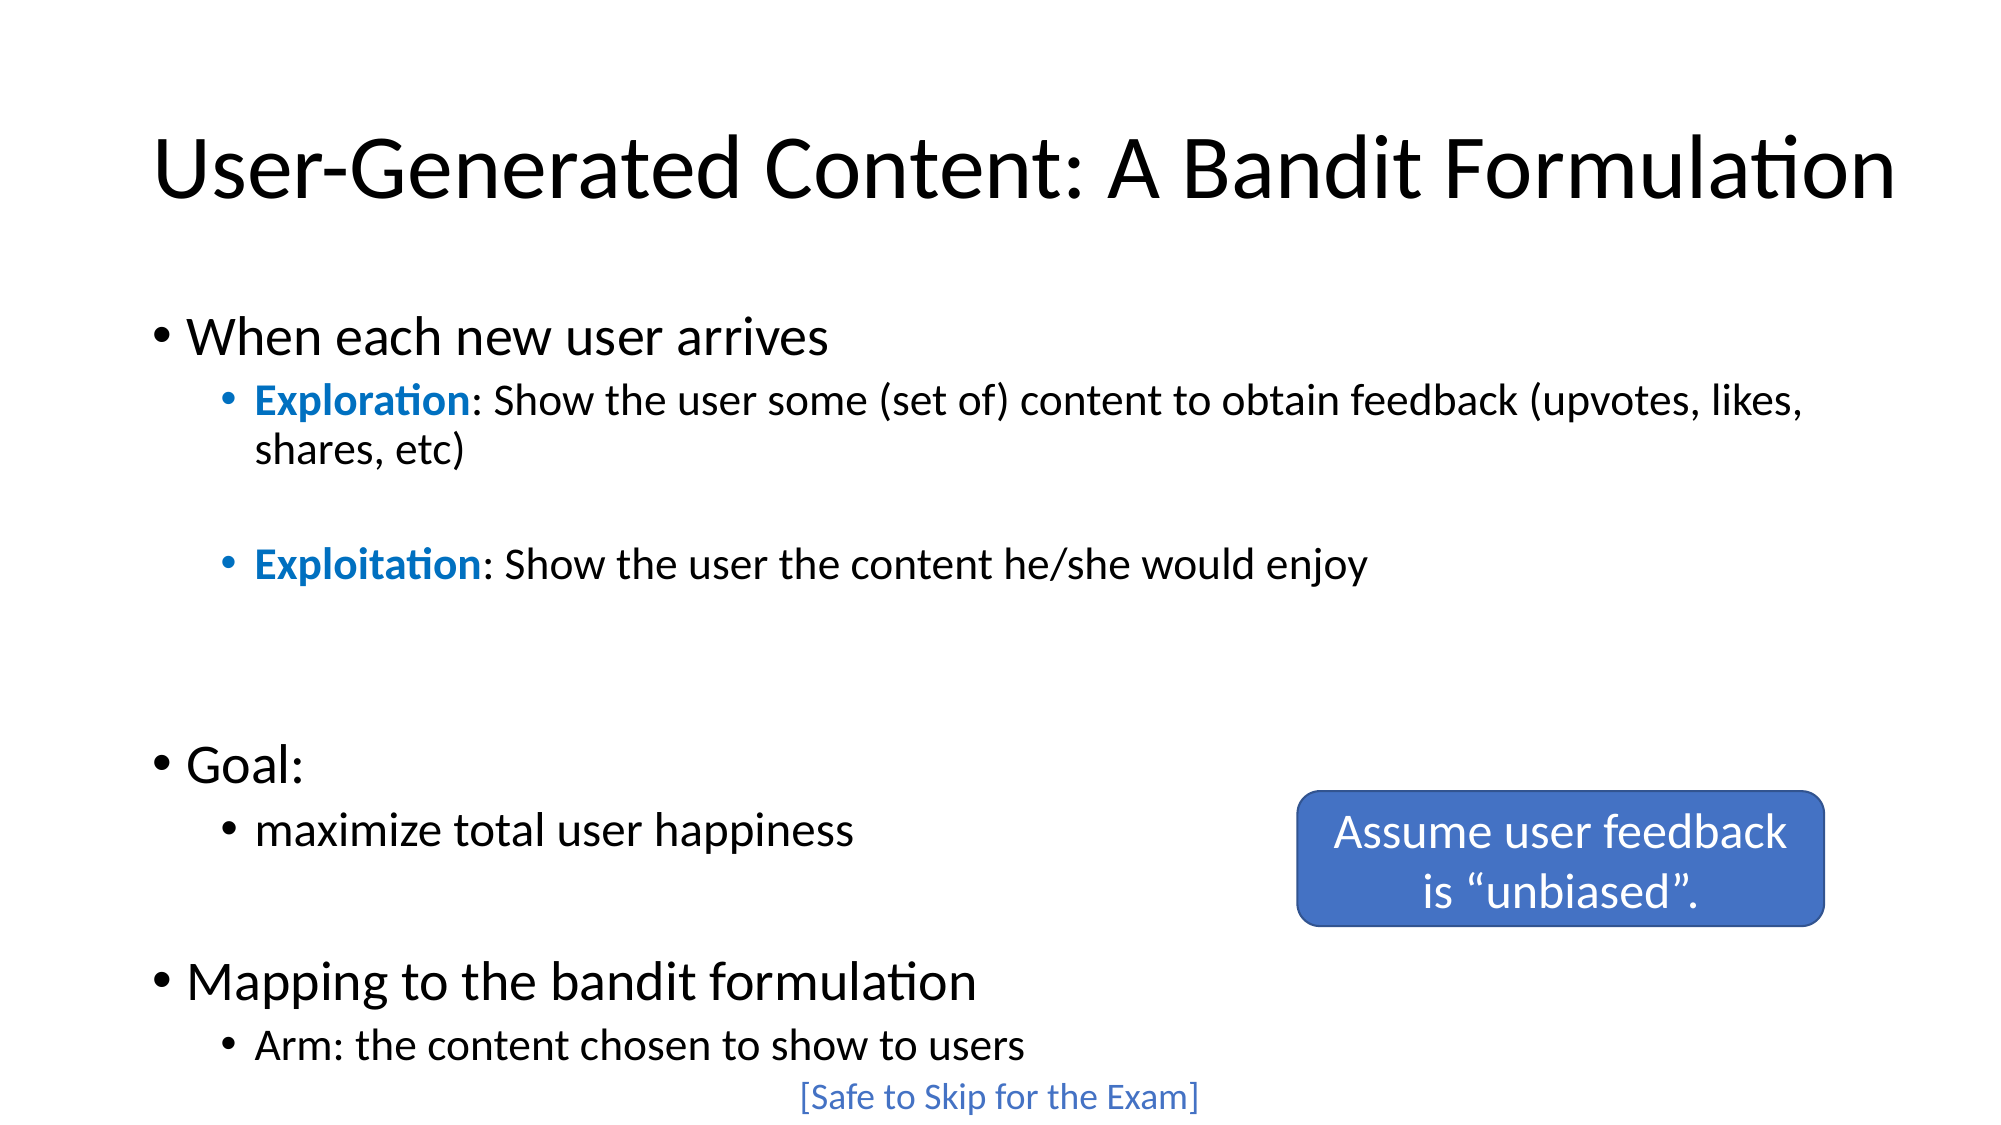

# User-Generated Content: A Bandit Formulation
When each new user arrives
Exploration: Show the user some (set of) content to obtain feedback (upvotes, likes, shares, etc)

Exploitation: Show the user the content he/she would enjoy
The user decides whether to contribute new content

Goal:
maximize total user happiness

Mapping to the bandit formulation
Arm: the content chosen to show to users

Assume user feedback is “unbiased”.
[Safe to Skip for the Exam]